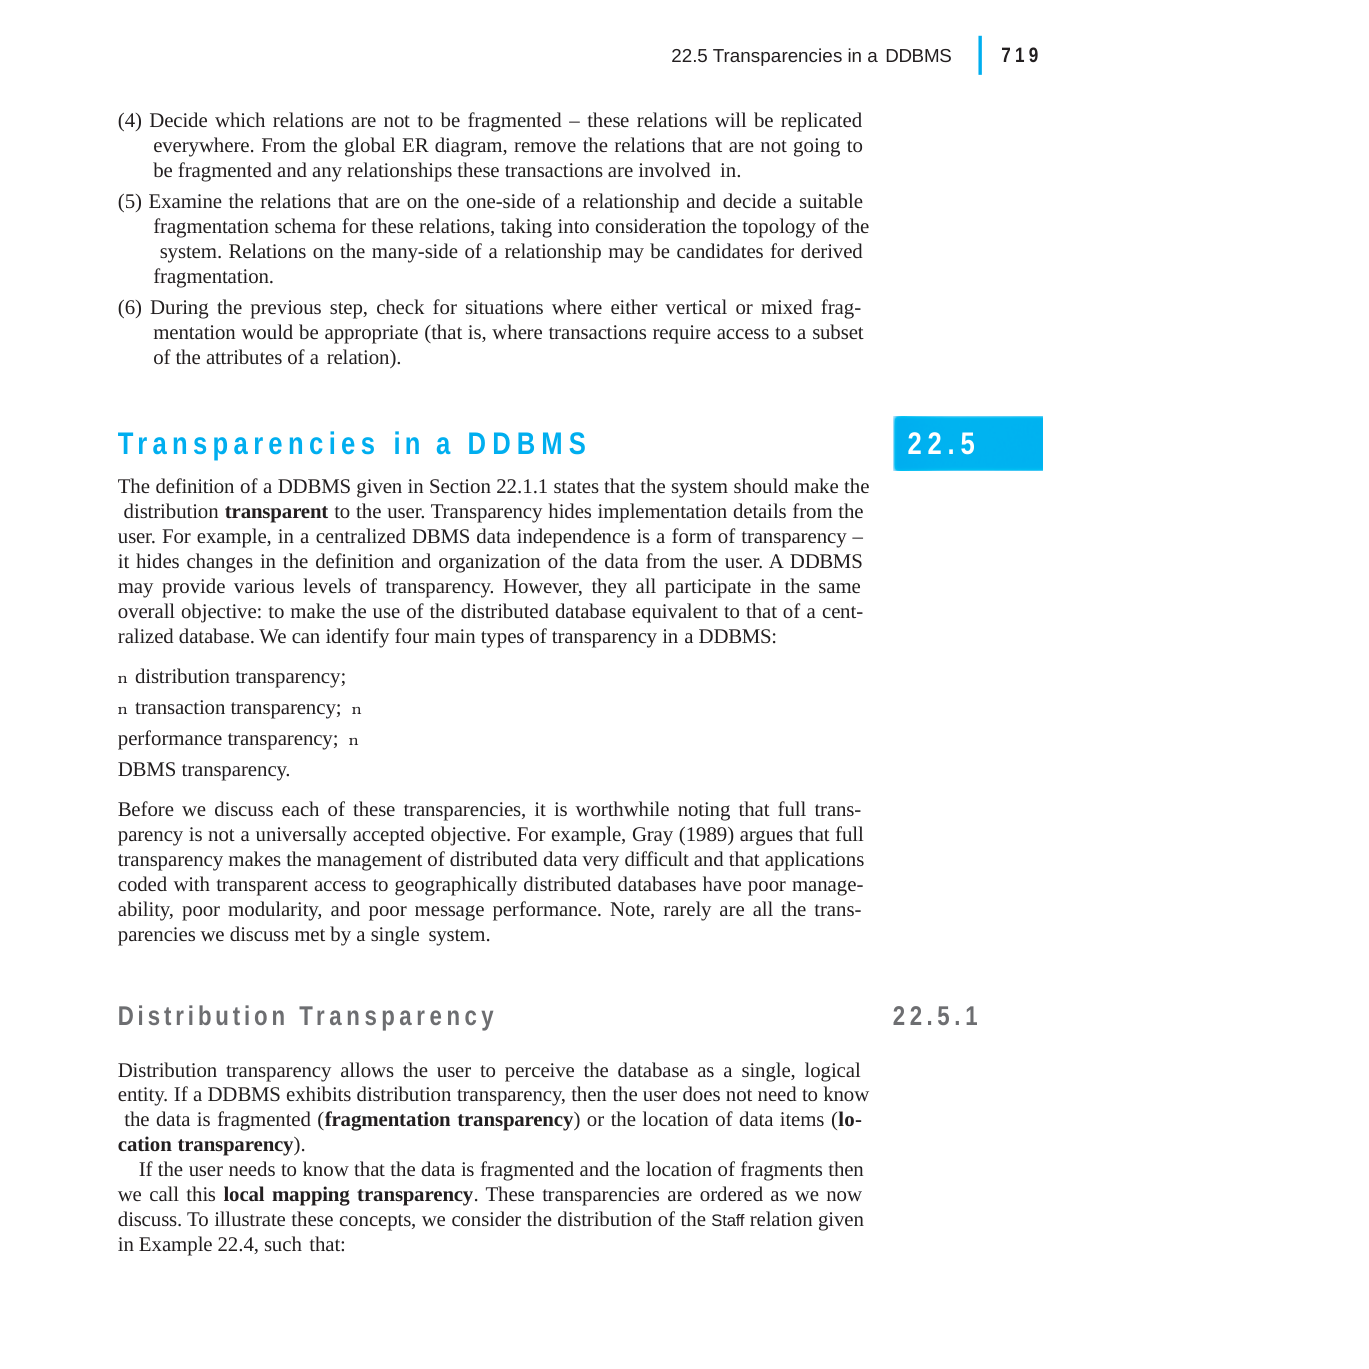

|
719
22.5 Transparencies in a DDBMS
(4) Decide which relations are not to be fragmented – these relations will be replicated  everywhere. From the global ER diagram, remove the relations that are not going to  be fragmented and any relationships these transactions are involved in.
(5) Examine the relations that are on the one-side of a relationship and decide a suitable  fragmentation schema for these relations, taking into consideration the topology of the  system. Relations on the many-side of a relationship may be candidates for derived  fragmentation.
(6) During the previous step, check for situations where either vertical or mixed frag-  mentation would be appropriate (that is, where transactions require access to a subset  of the attributes of a relation).
Transparencies in a DDBMS
The definition of a DDBMS given in Section 22.1.1 states that the system should make the  distribution transparent to the user. Transparency hides implementation details from the  user. For example, in a centralized DBMS data independence is a form of transparency –  it hides changes in the definition and organization of the data from the user. A DDBMS  may provide various levels of transparency. However, they all participate in the same  overall objective: to make the use of the distributed database equivalent to that of a cent-  ralized database. We can identify four main types of transparency in a DDBMS:
n distribution transparency;  n transaction transparency;  n performance transparency;  n DBMS transparency.
Before we discuss each of these transparencies, it is worthwhile noting that full trans-  parency is not a universally accepted objective. For example, Gray (1989) argues that full  transparency makes the management of distributed data very difficult and that applications  coded with transparent access to geographically distributed databases have poor manage-  ability, poor modularity, and poor message performance. Note, rarely are all the trans-  parencies we discuss met by a single system.

22.5
Distribution Transparency
Distribution transparency allows the user to perceive the database as a single, logical  entity. If a DDBMS exhibits distribution transparency, then the user does not need to know  the data is fragmented (fragmentation transparency) or the location of data items (lo-  cation transparency).
If the user needs to know that the data is fragmented and the location of fragments then  we call this local mapping transparency. These transparencies are ordered as we now  discuss. To illustrate these concepts, we consider the distribution of the Staff relation given  in Example 22.4, such that:
22.5.1